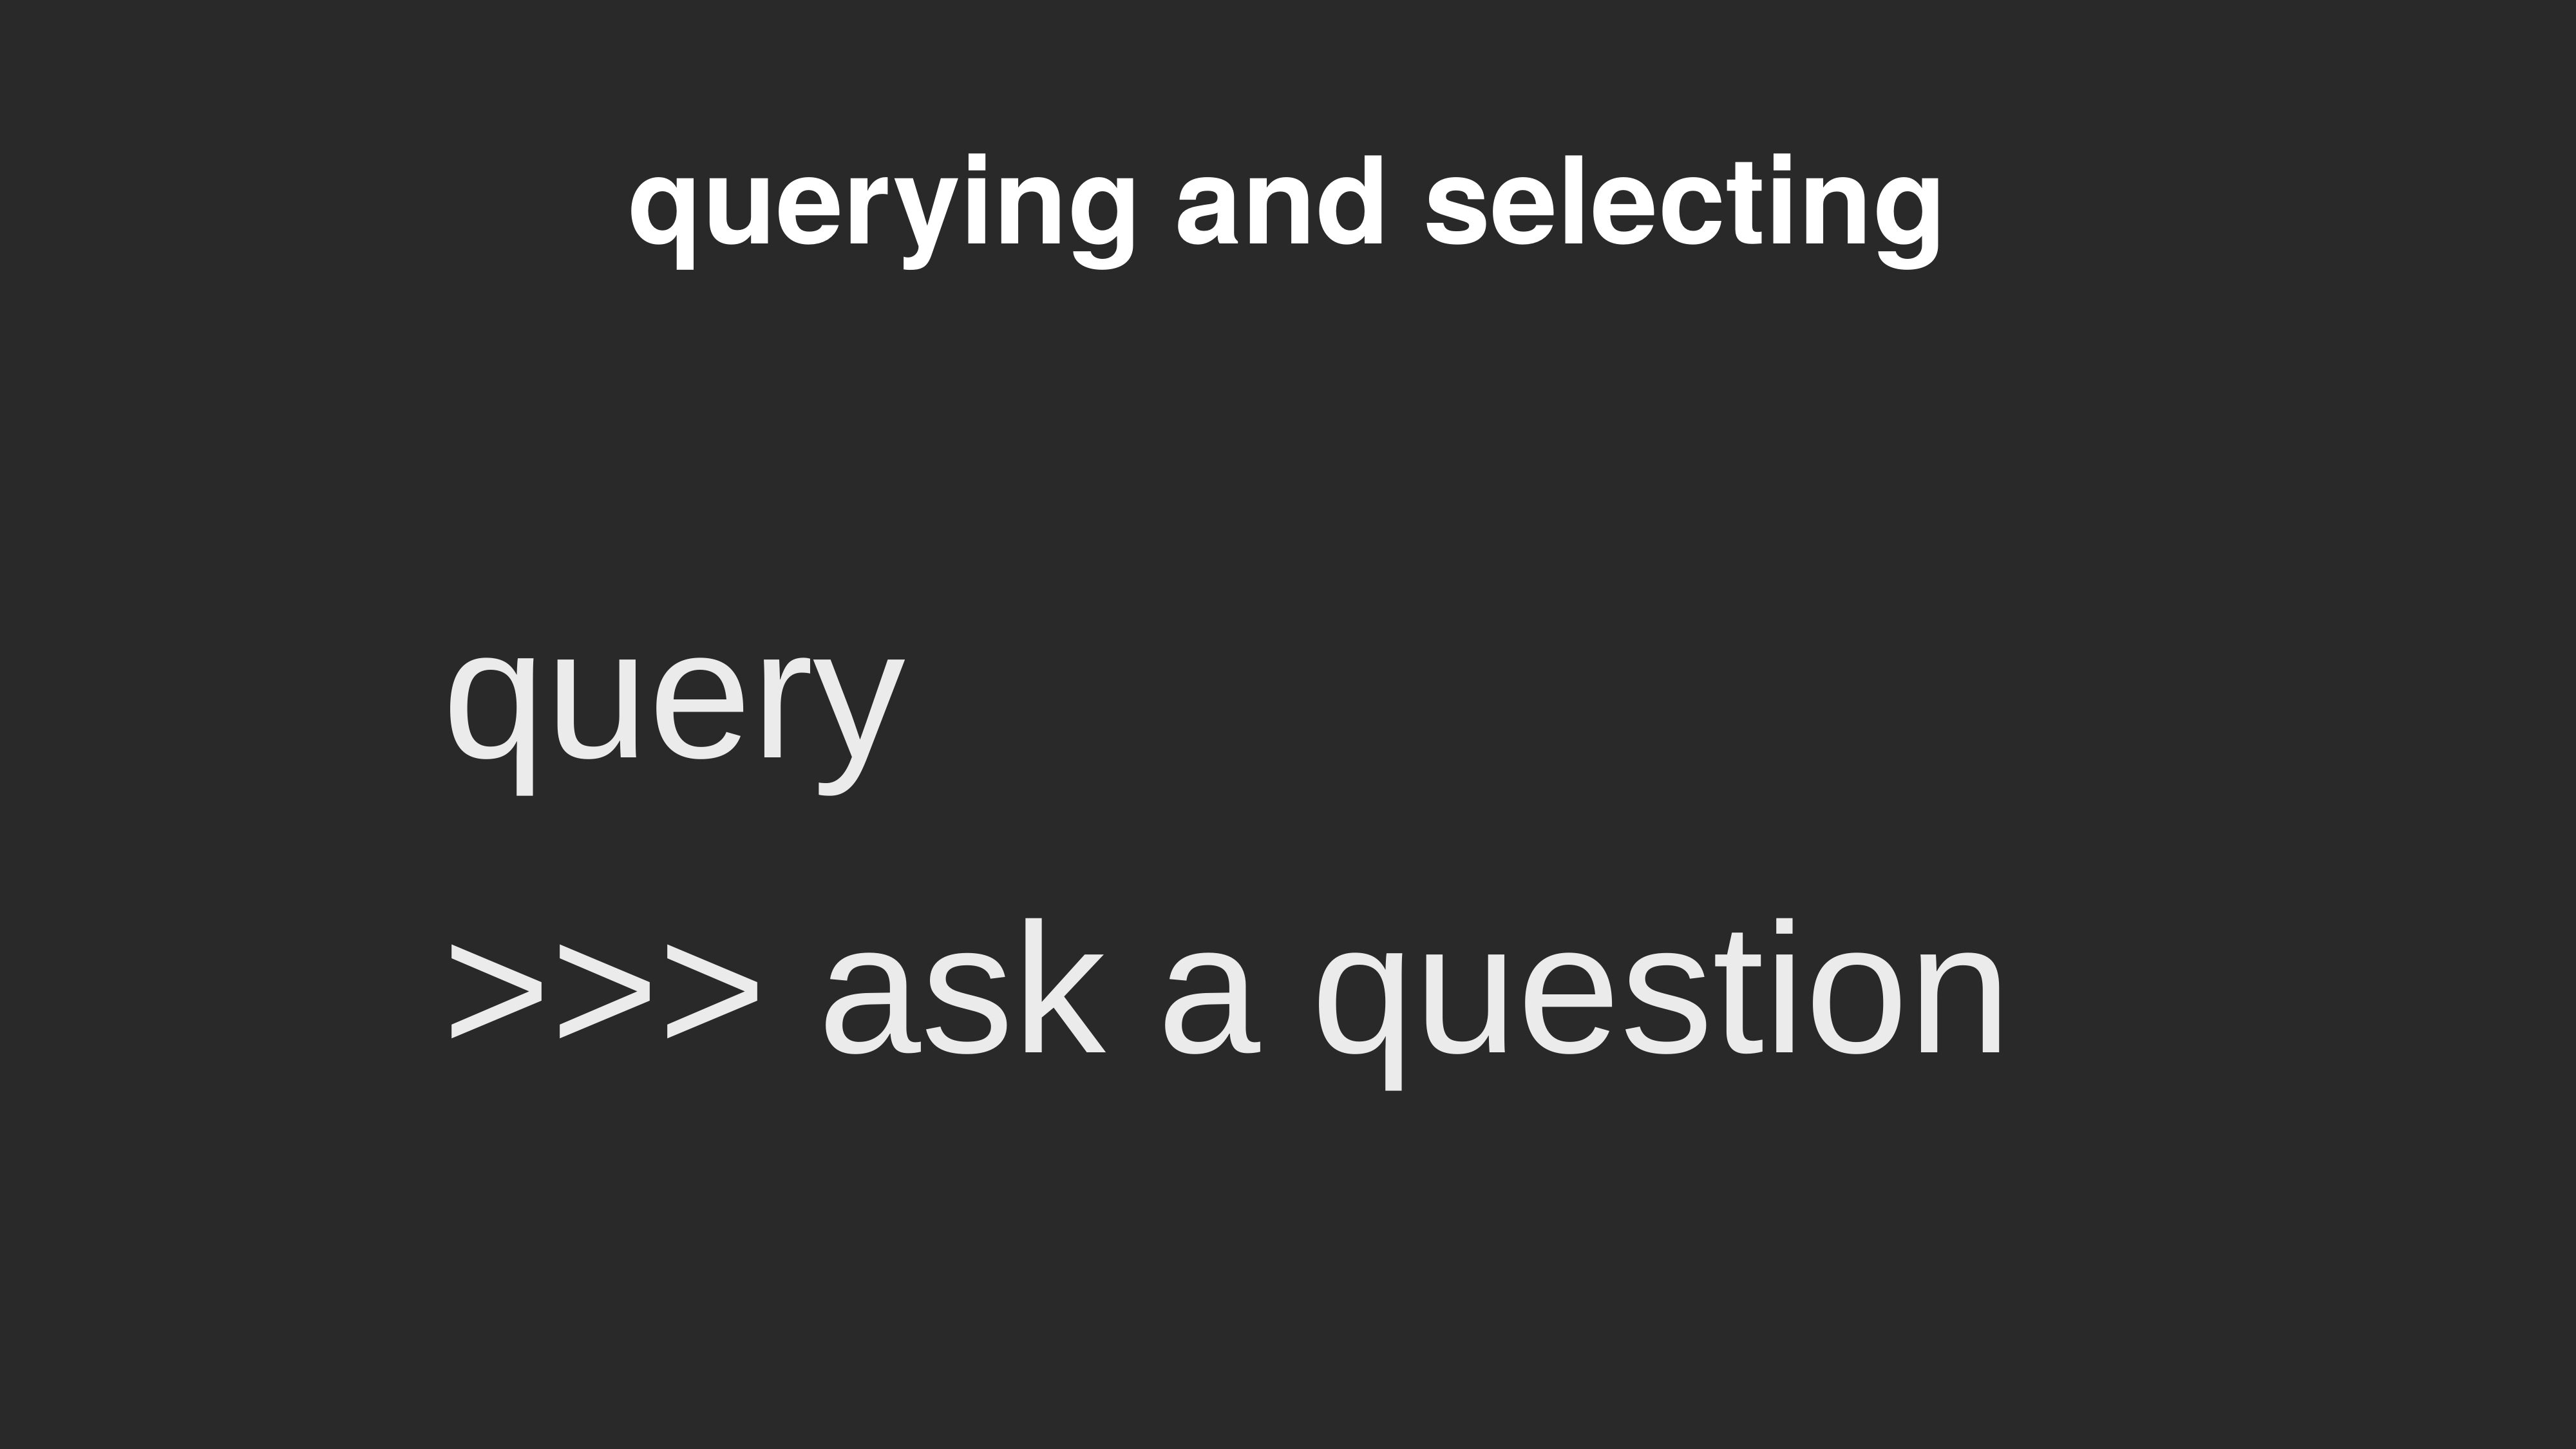

# querying and selecting
query
>>> ask a question